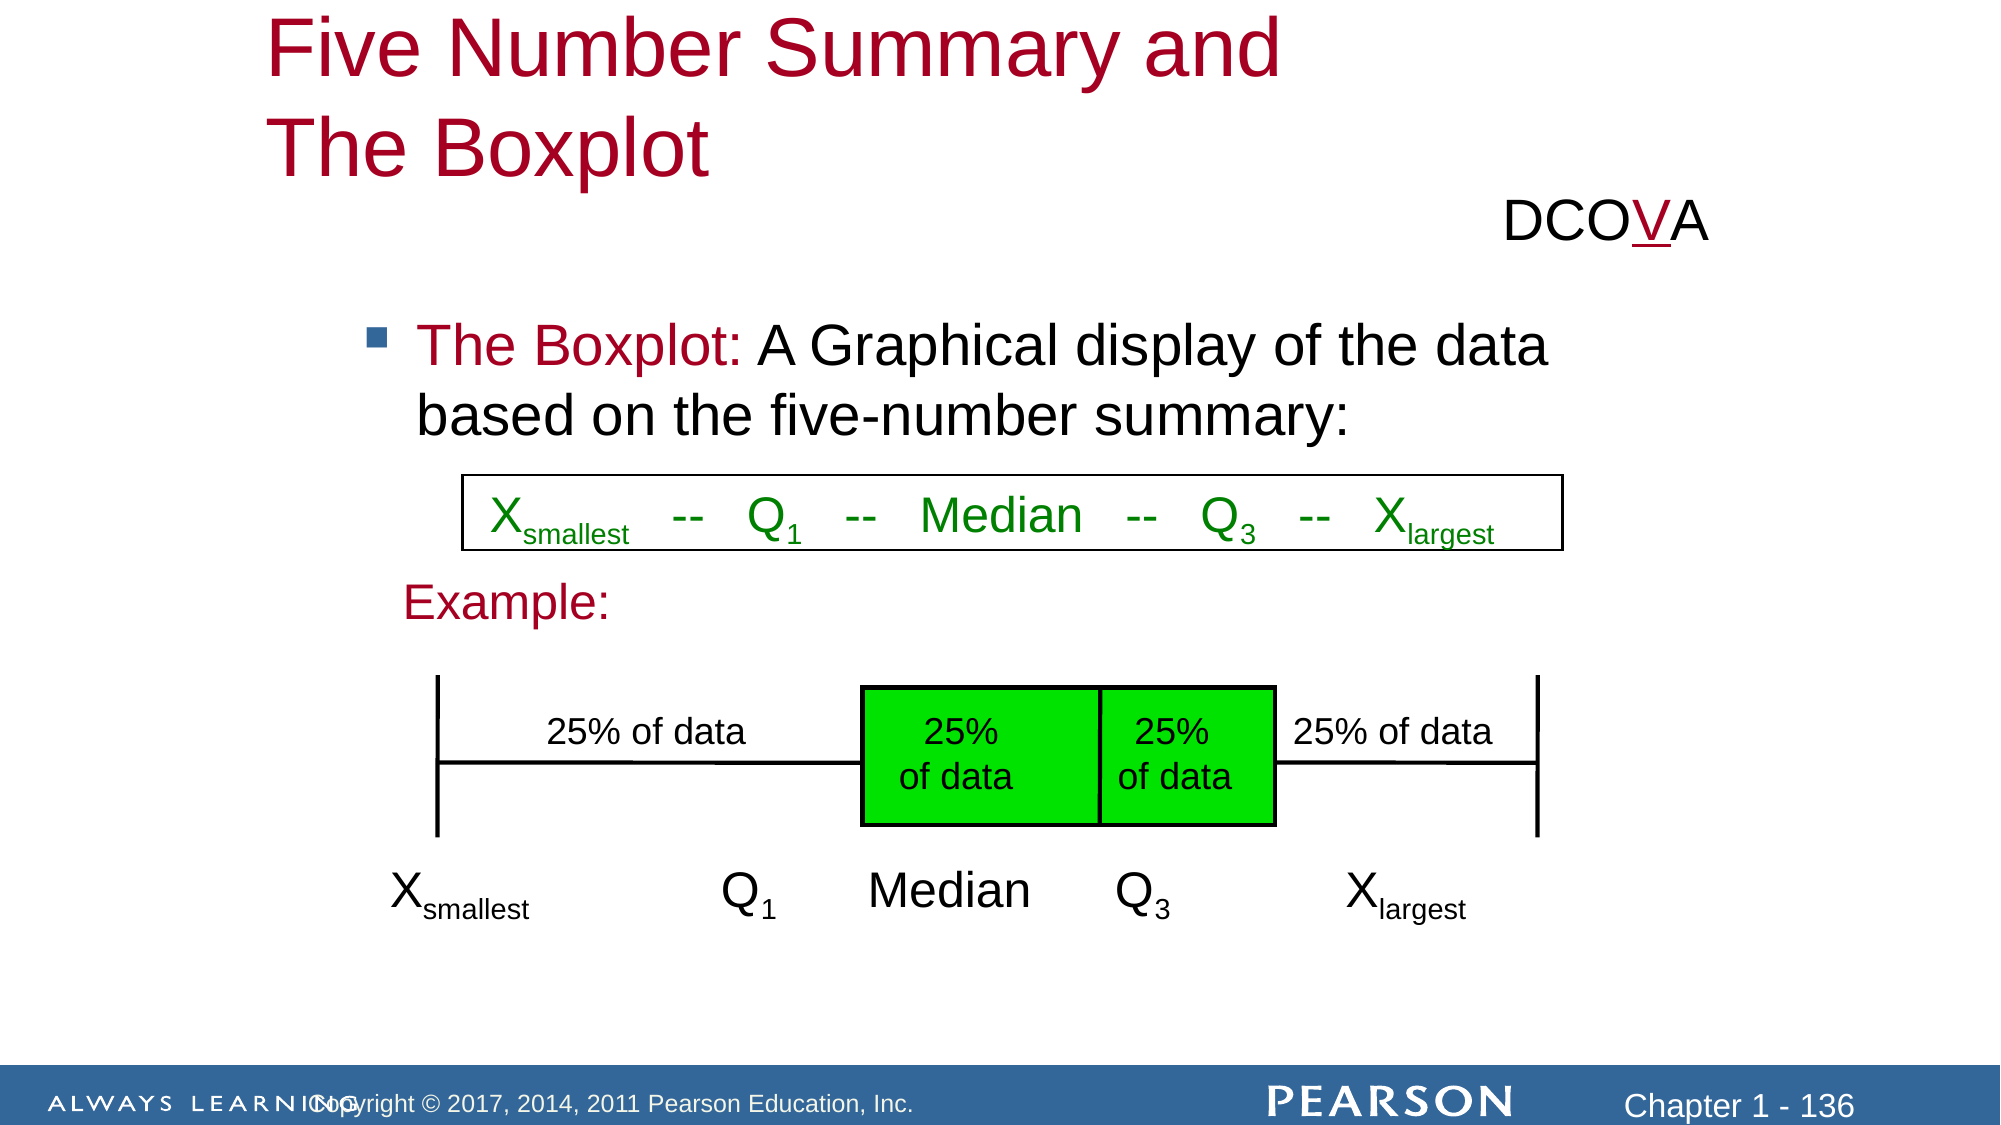

Five Number Summary and
The Boxplot
DCOVA
The Boxplot: A Graphical display of the data based on the five-number summary:

Xsmallest   --   Q1   --   Median   --   Q3   --   Xlargest
Example:

   25% of data                 25%             25%        25% of data
		        of data          of data
Xsmallest	             Q1	  Median      Q3	    Xlargest